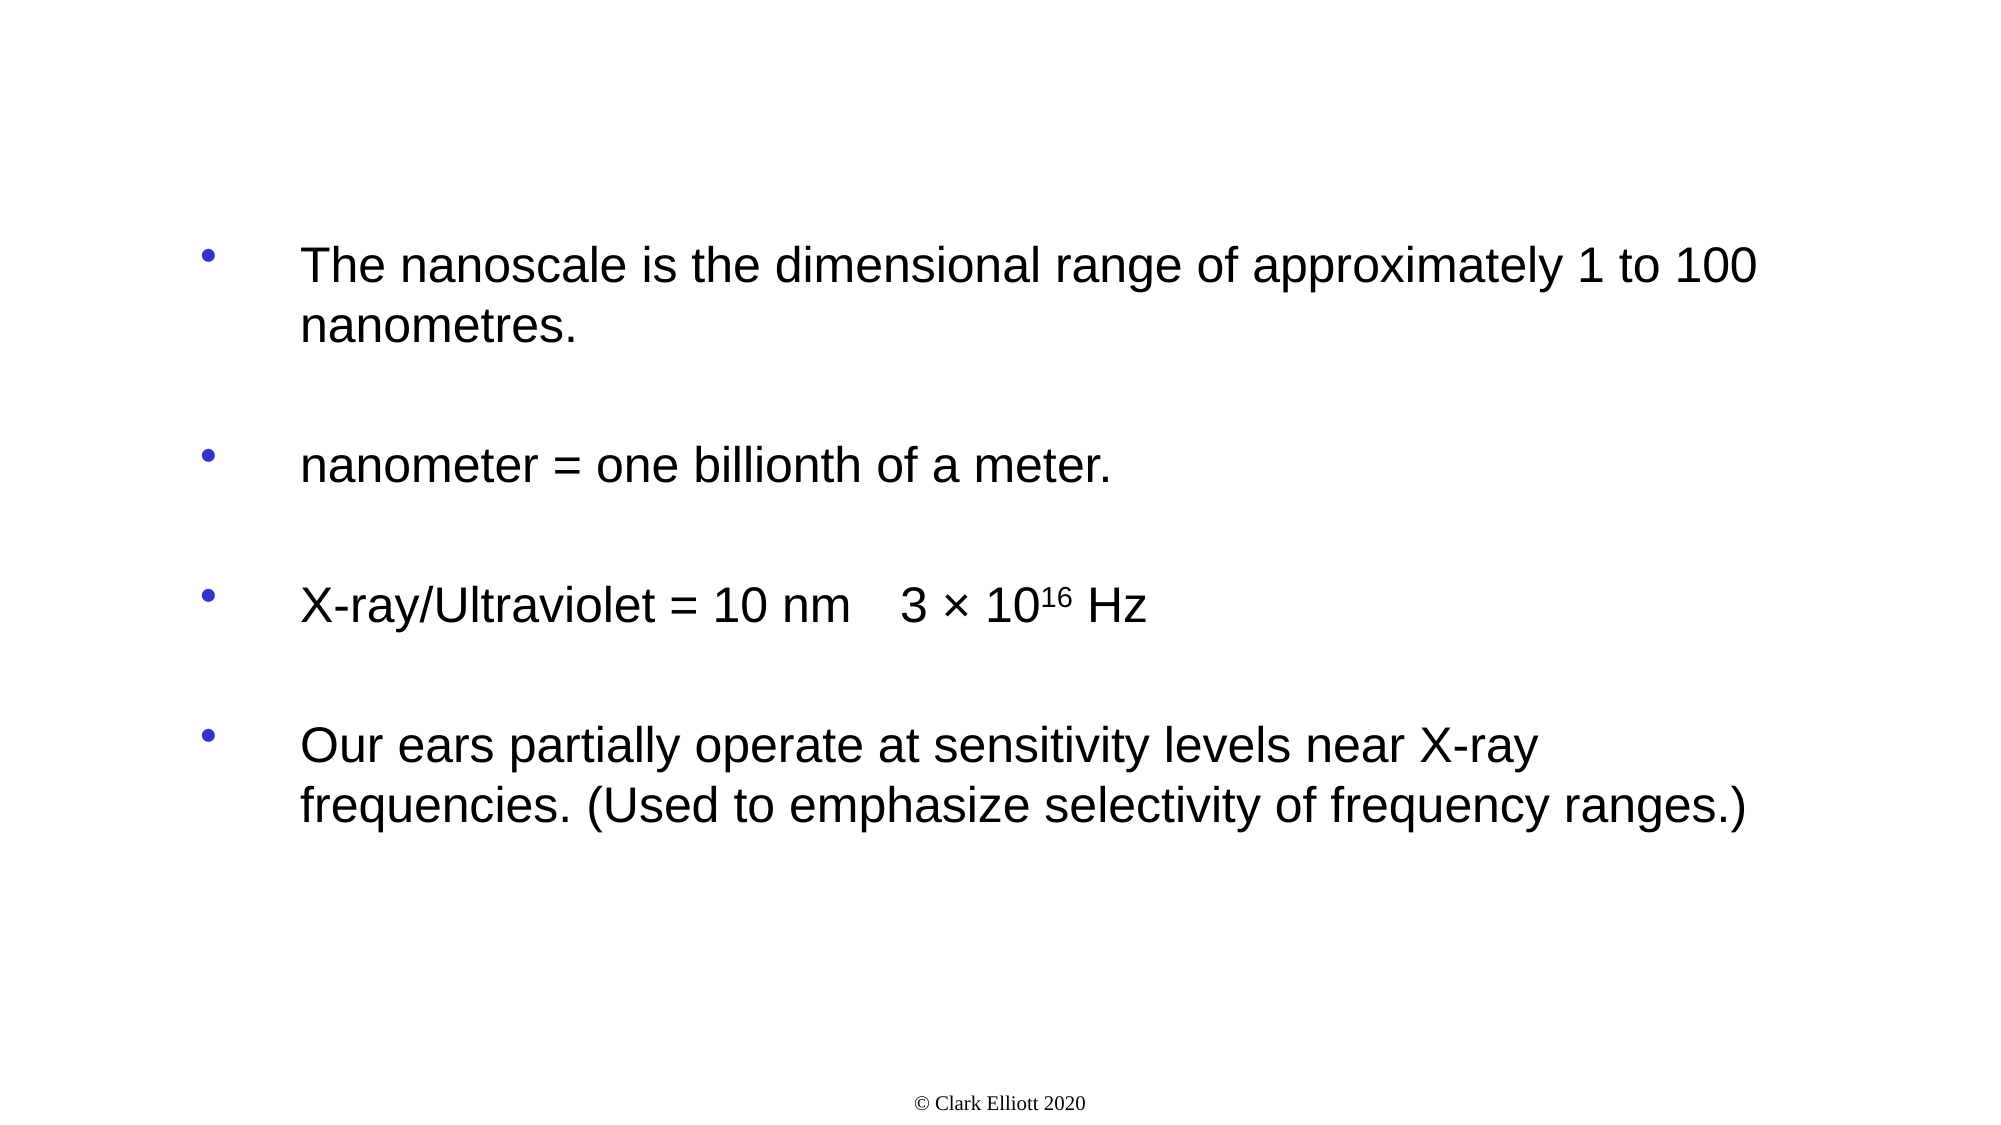

#

The nanoscale is the dimensional range of approximately 1 to 100 nanometres.

nanometer = one billionth of a meter.

X-ray/Ultraviolet = 10 nm	3 × 1016 Hz

Our ears partially operate at sensitivity levels near X-ray frequencies. (Used to emphasize selectivity of frequency ranges.)

© Clark Elliott 2020